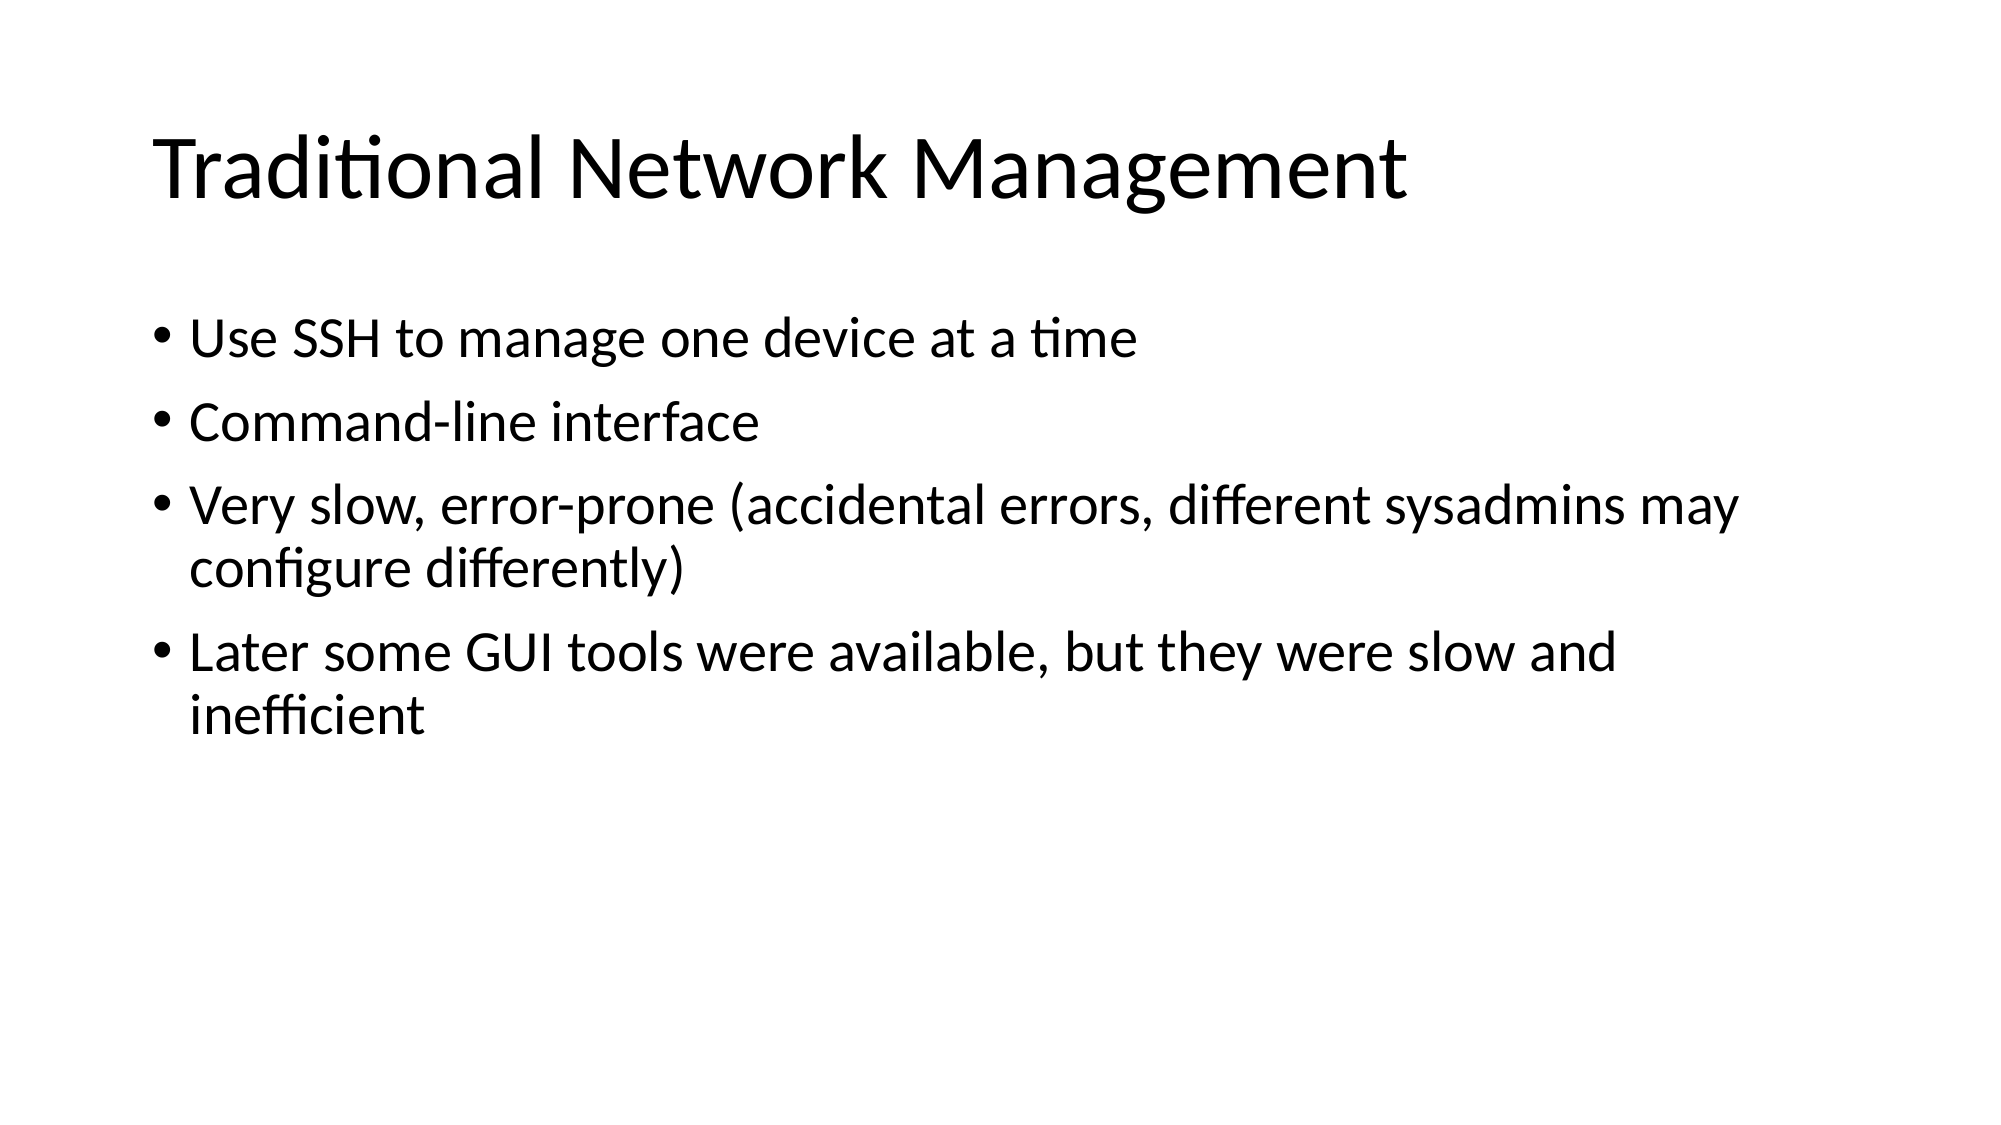

# Traditional Network Management
Use SSH to manage one device at a time
Command-line interface
Very slow, error-prone (accidental errors, different sysadmins may configure differently)
Later some GUI tools were available, but they were slow and inefficient